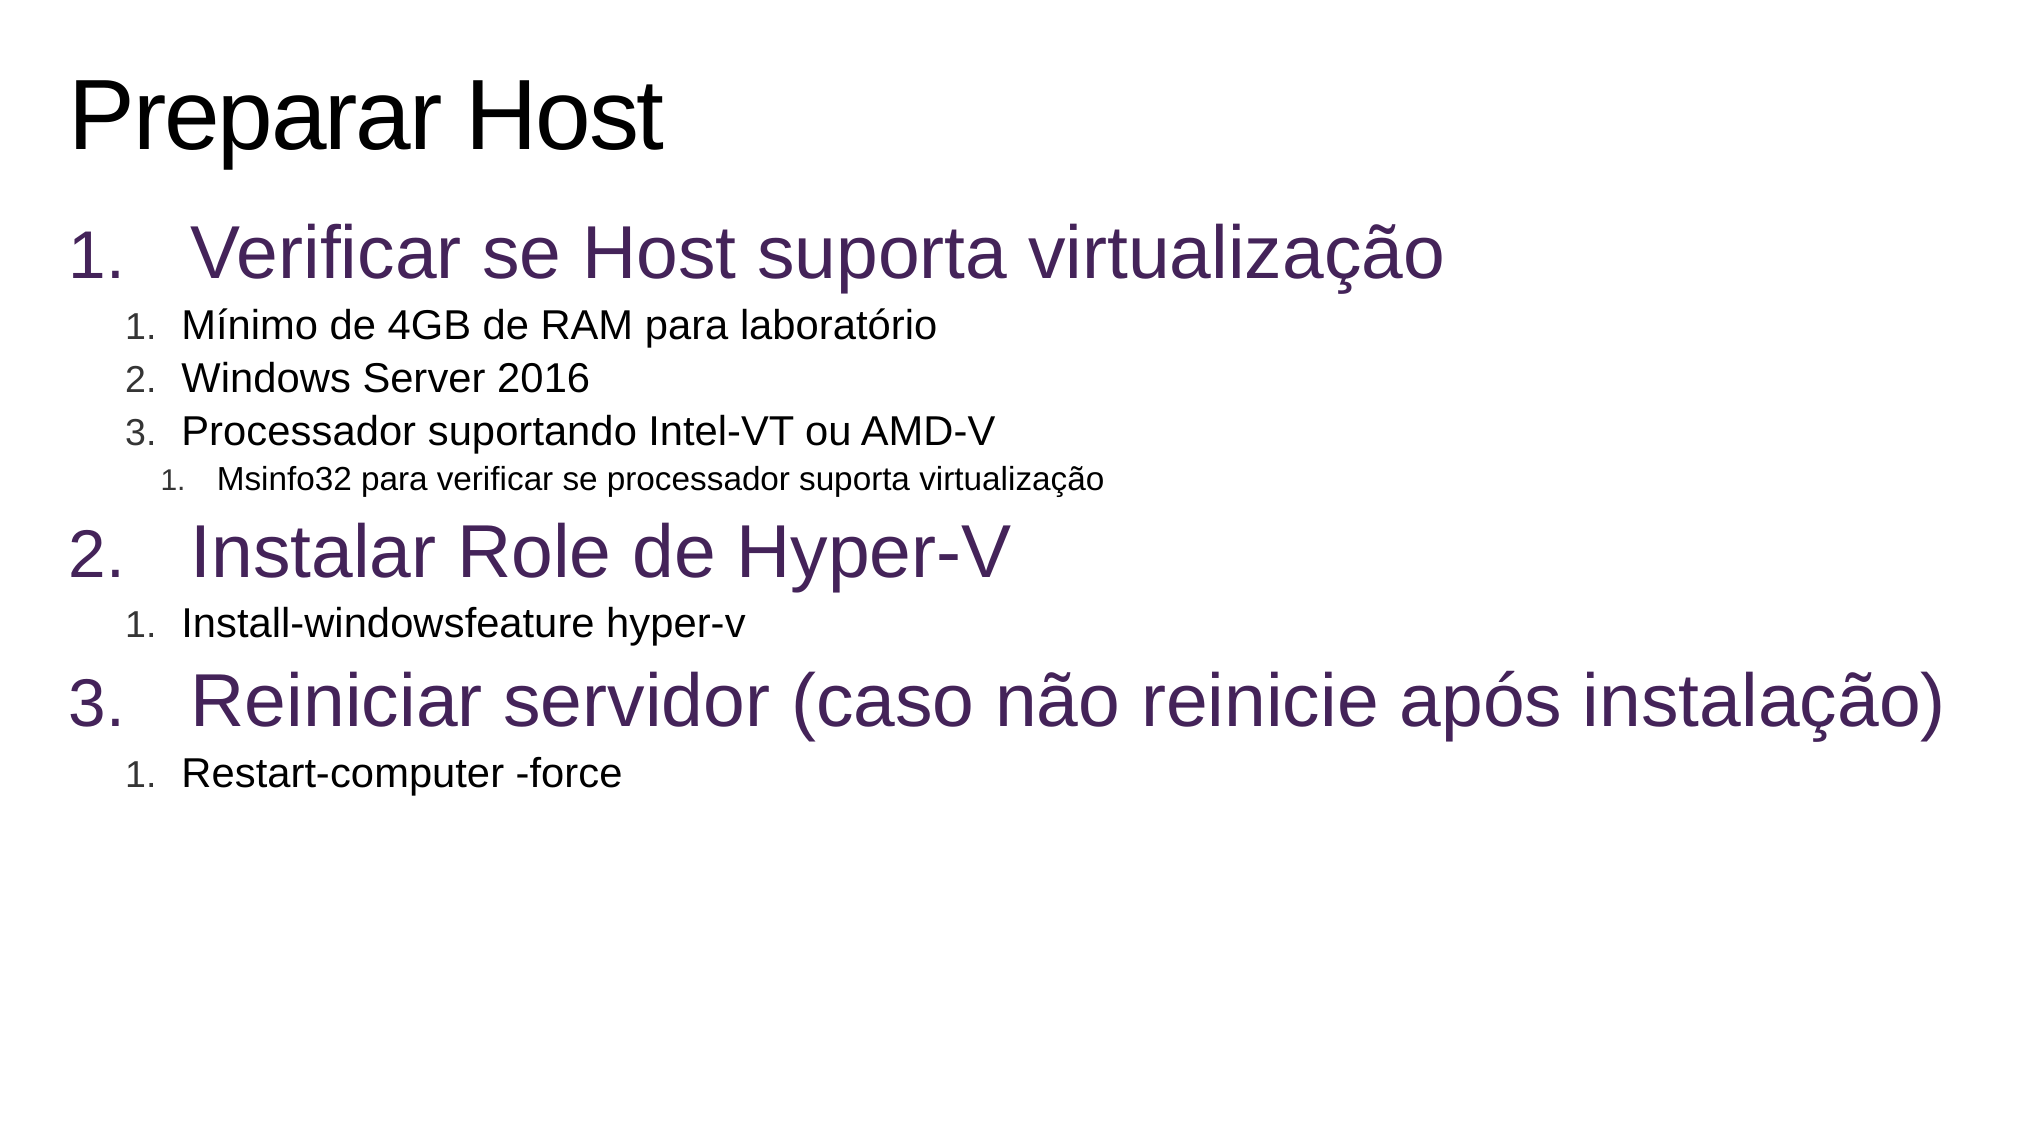

# Preparar Host
Verificar se Host suporta virtualização
Mínimo de 4GB de RAM para laboratório
Windows Server 2016
Processador suportando Intel-VT ou AMD-V
Msinfo32 para verificar se processador suporta virtualização
Instalar Role de Hyper-V
Install-windowsfeature hyper-v
Reiniciar servidor (caso não reinicie após instalação)
Restart-computer -force